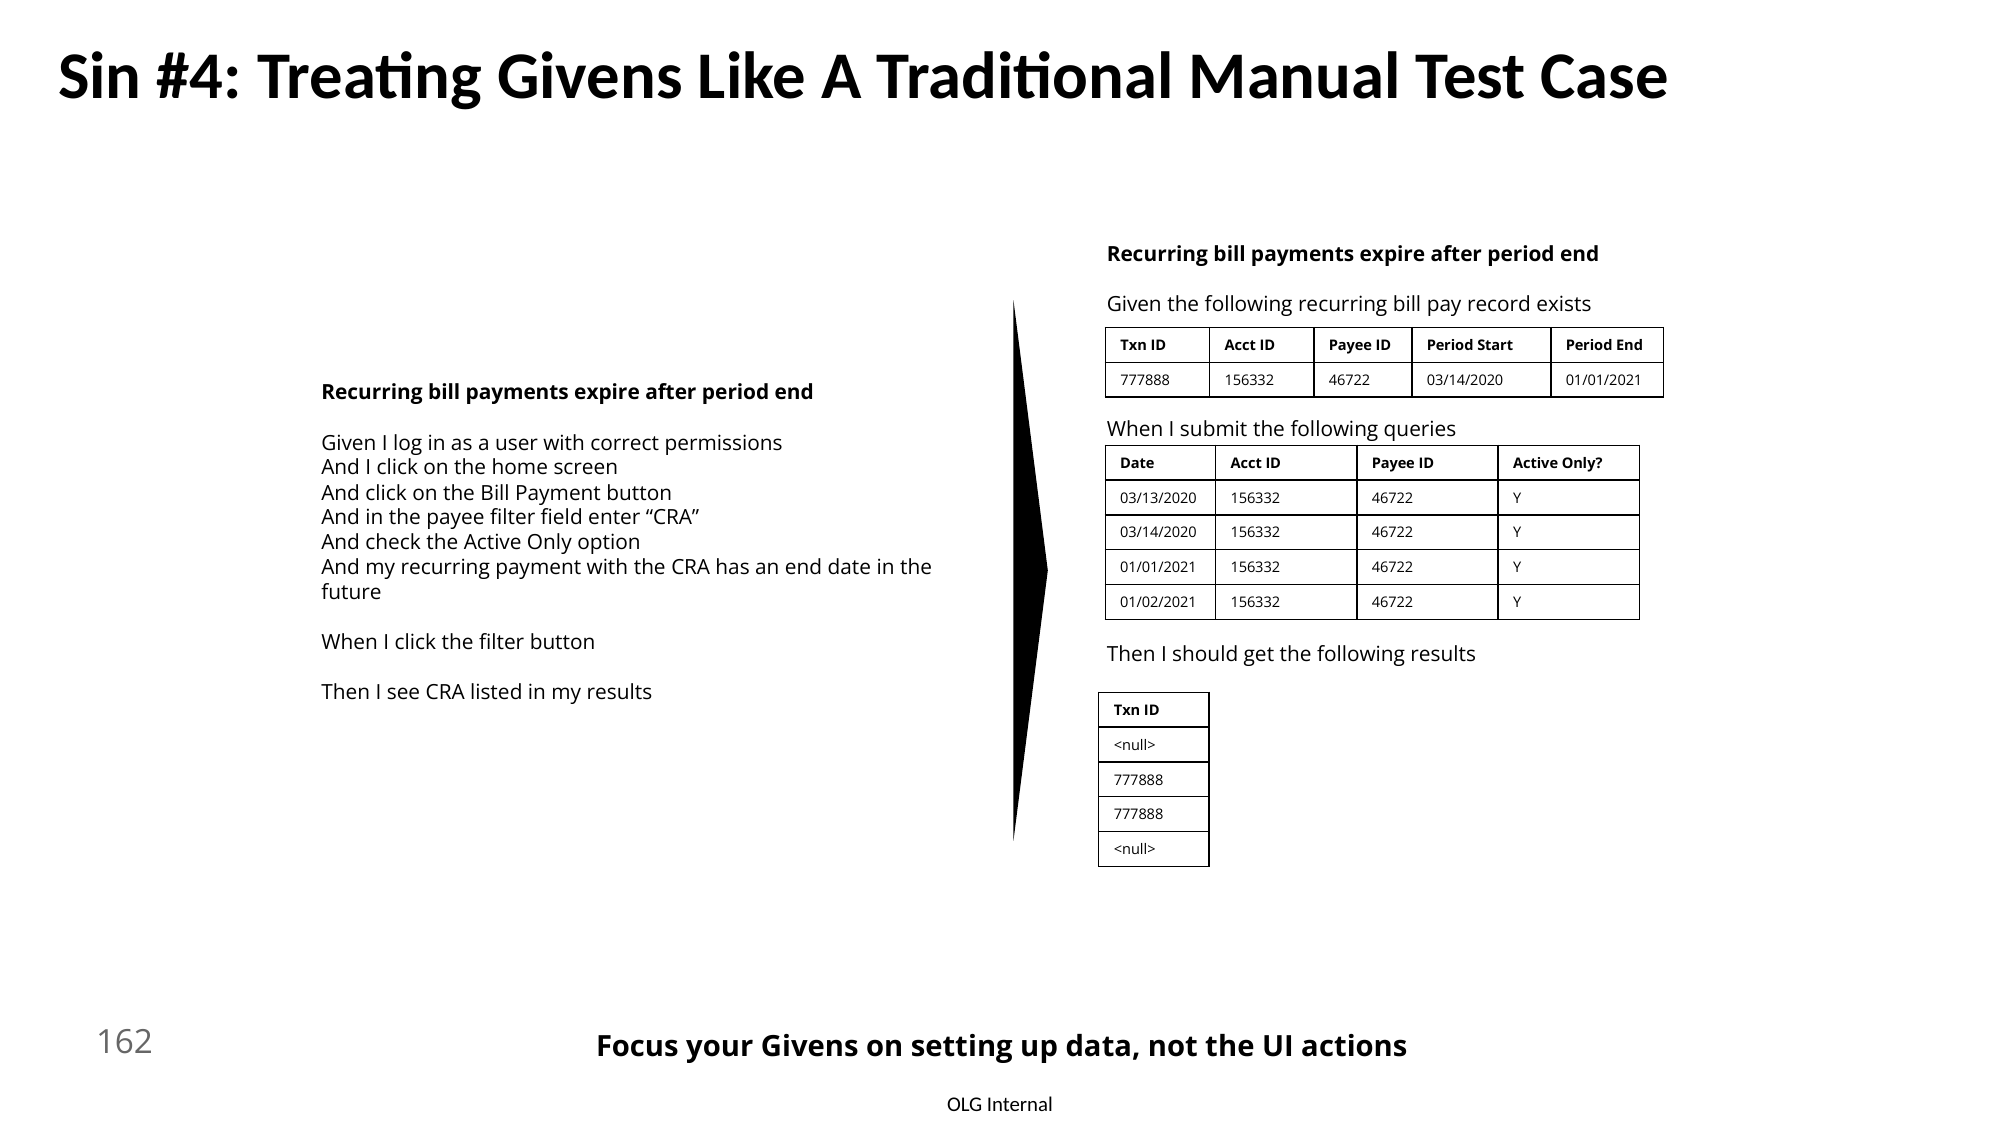

Sin #4: Treating Givens Like A Traditional Manual Test Case
Recurring bill payments expire after period end

Given the following recurring bill pay record exists

When I submit the following queries

Then I should get the following results

| Txn ID | Acct ID | Payee ID | Period Start | Period End |
| --- | --- | --- | --- | --- |
| 777888 | 156332 | 46722 | 03/14/2020 | 01/01/2021 |
Recurring bill payments expire after period end

Given I log in as a user with correct permissions
And I click on the home screen
And click on the Bill Payment button
And in the payee filter field enter “CRA”
And check the Active Only option
And my recurring payment with the CRA has an end date in the future

When I click the filter button

Then I see CRA listed in my results
| Date | Acct ID | Payee ID | Active Only? |
| --- | --- | --- | --- |
| 03/13/2020 | 156332 | 46722 | Y |
| 03/14/2020 | 156332 | 46722 | Y |
| 01/01/2021 | 156332 | 46722 | Y |
| 01/02/2021 | 156332 | 46722 | Y |

| Txn ID |
| --- |
| <null> |
| 777888 |
| 777888 |
| <null> |
Focus your Givens on setting up data, not the UI actions